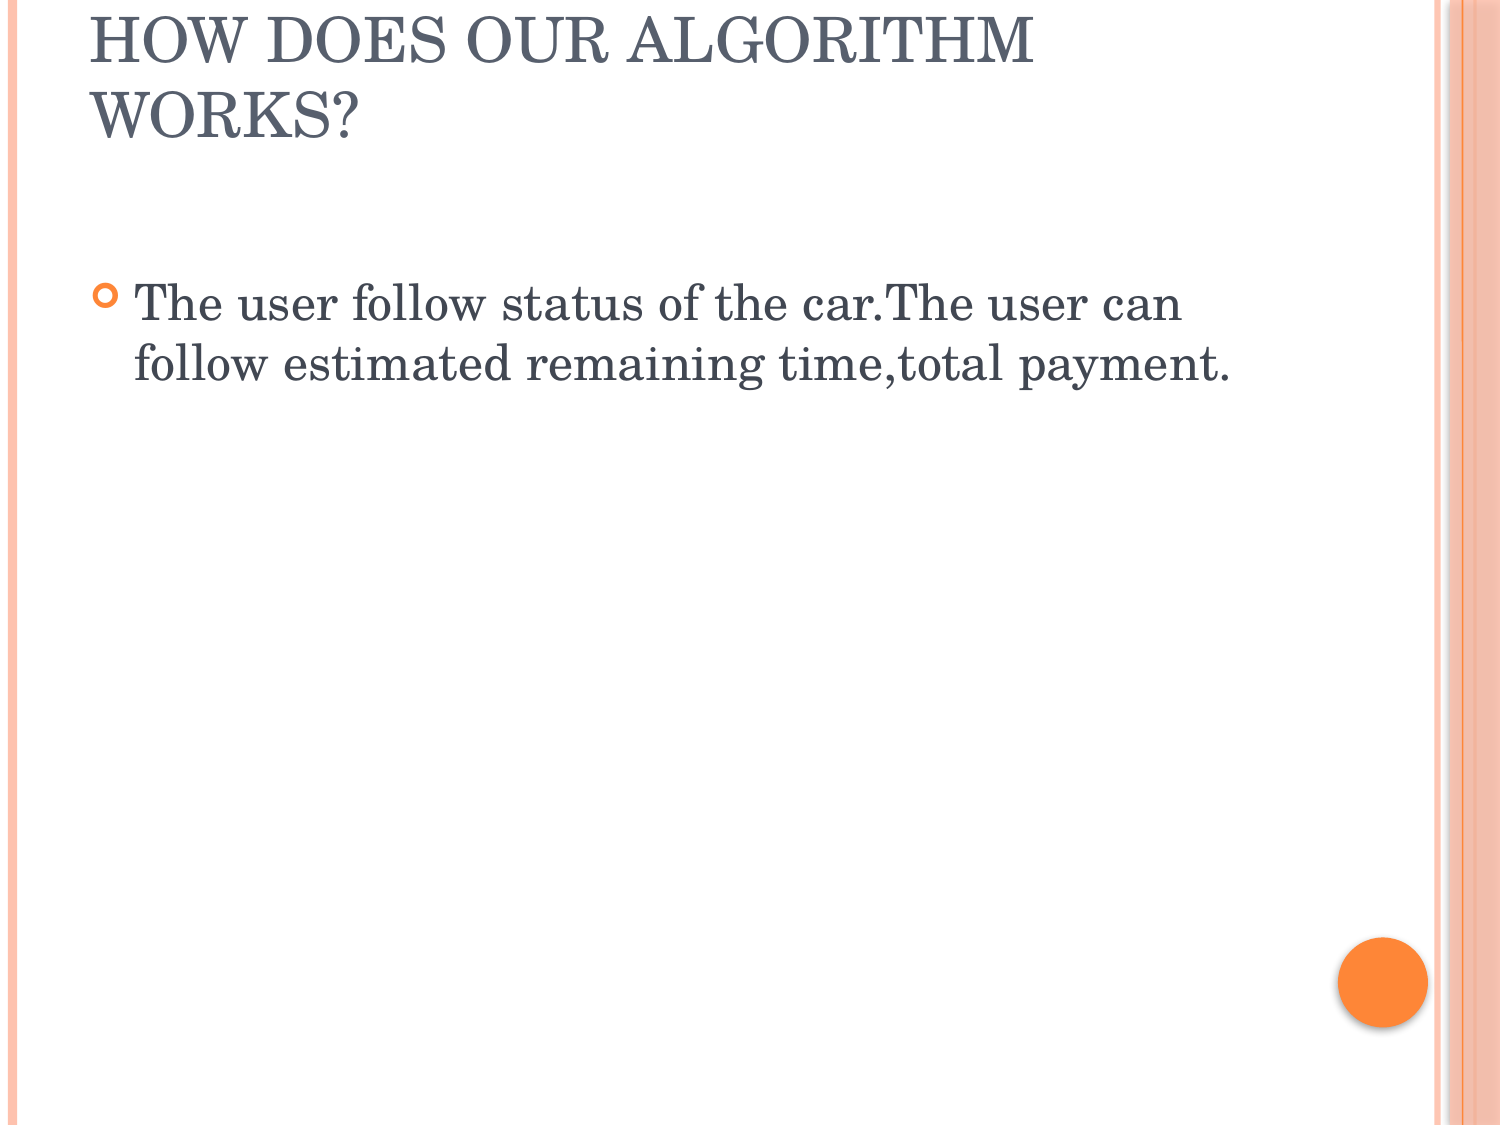

# How does our algorithm Works?
The user follow status of the car.The user can follow estimated remaining time,total payment.